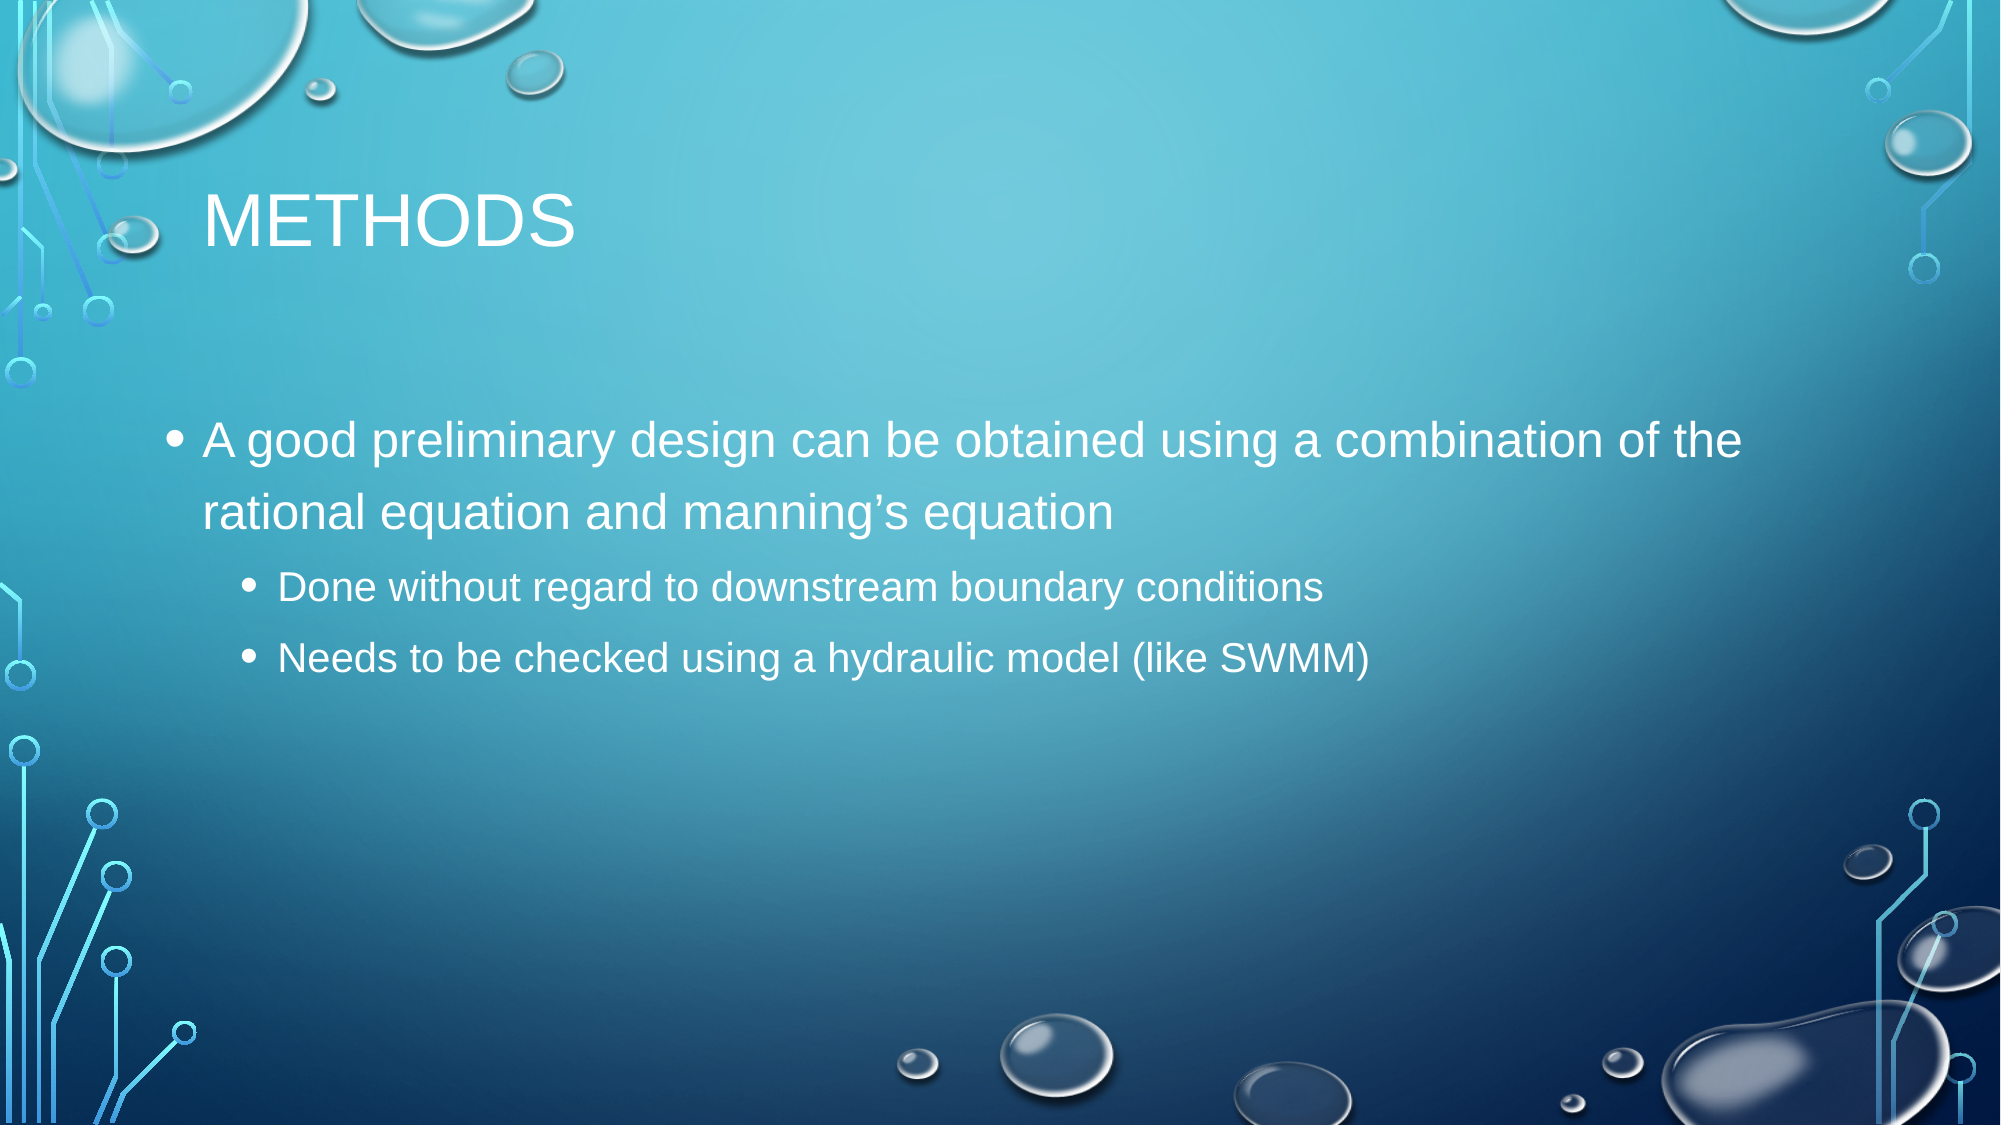

# methods
A good preliminary design can be obtained using a combination of the rational equation and manning’s equation
Done without regard to downstream boundary conditions
Needs to be checked using a hydraulic model (like SWMM)